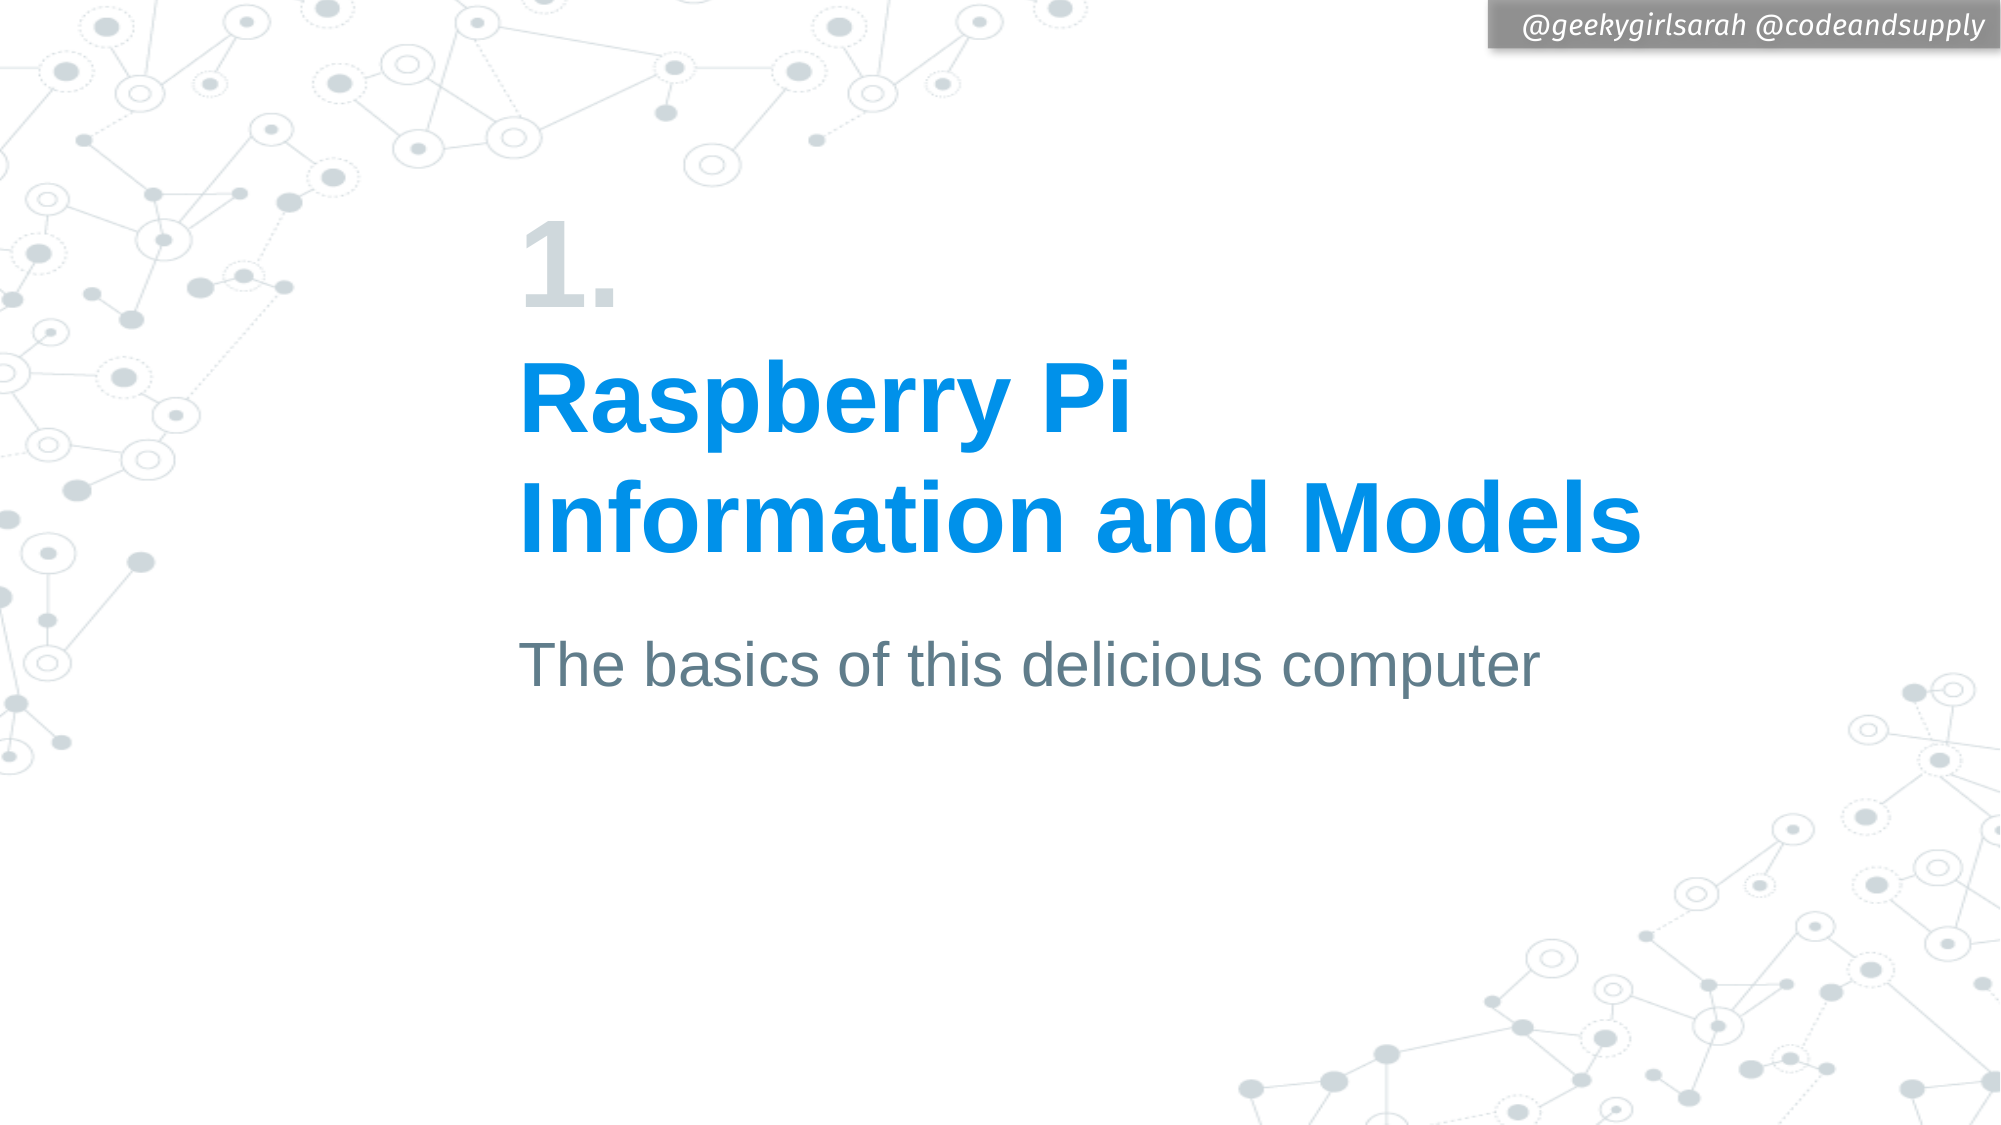

# 1.
Raspberry Pi Information and Models
The basics of this delicious computer